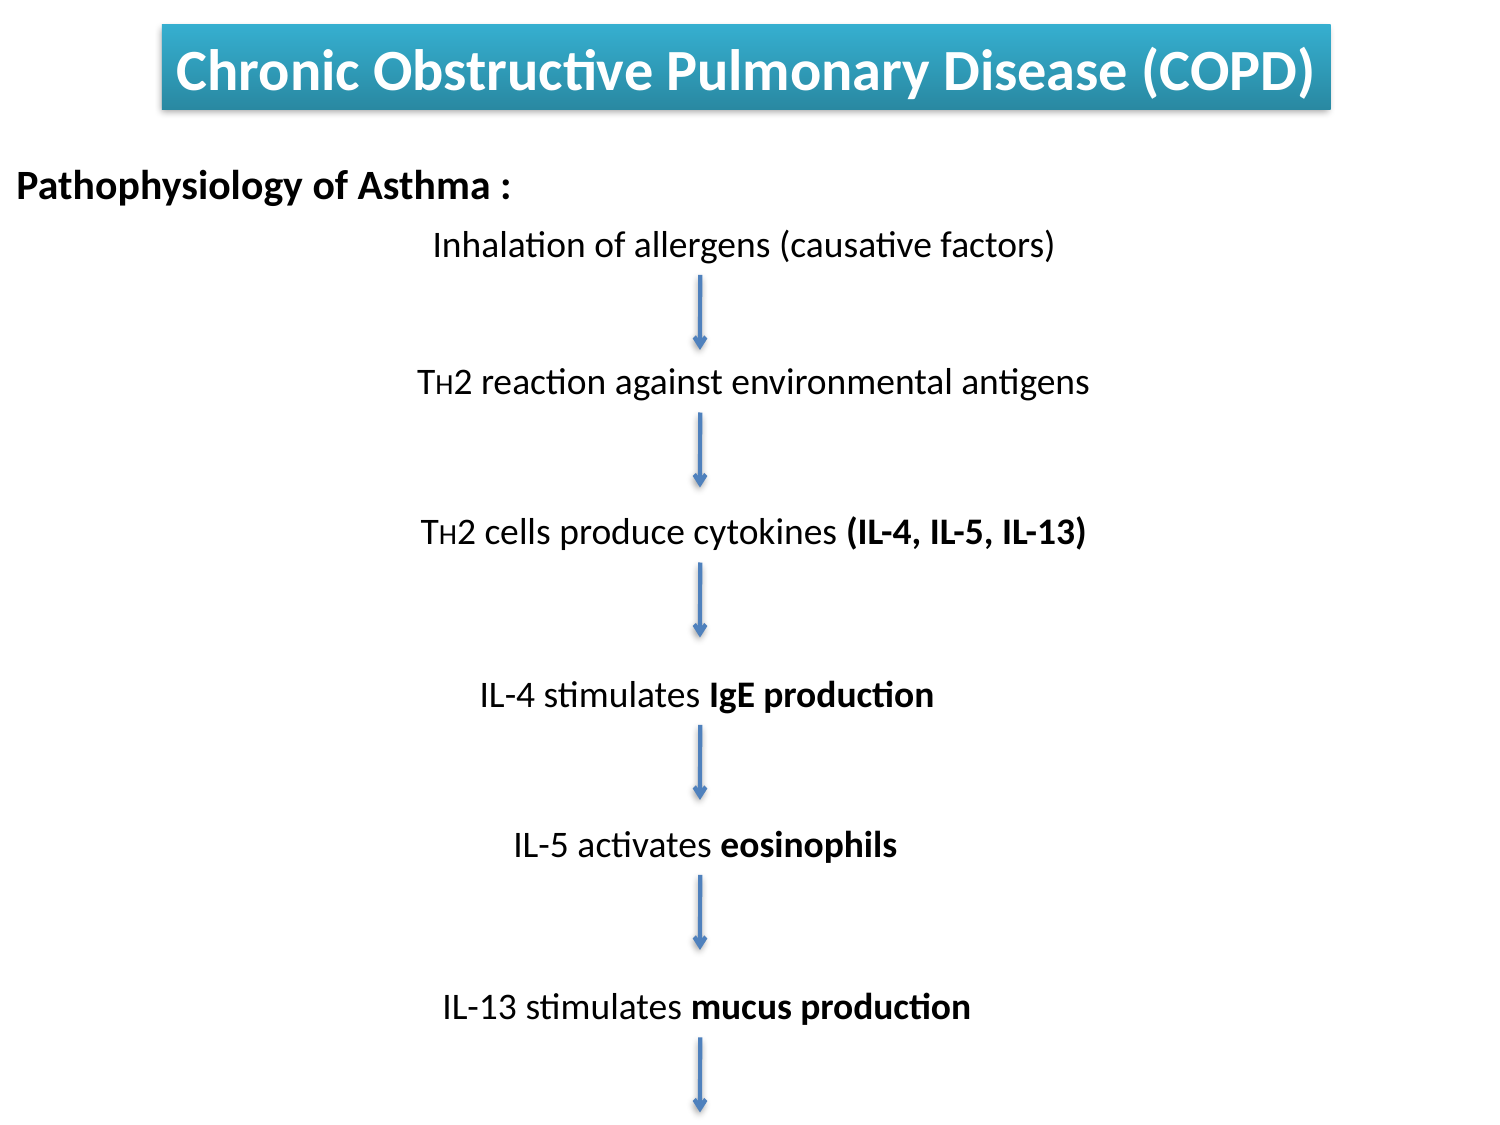

Chronic Obstructive Pulmonary Disease (COPD)
Pathophysiology of Asthma :
Inhalation of allergens (causative factors)
TH2 reaction against environmental antigens
TH2 cells produce cytokines (IL-4, IL-5, IL-13)
IL-4 stimulates IgE production
IL-5 activates eosinophils
IL-13 stimulates mucus production